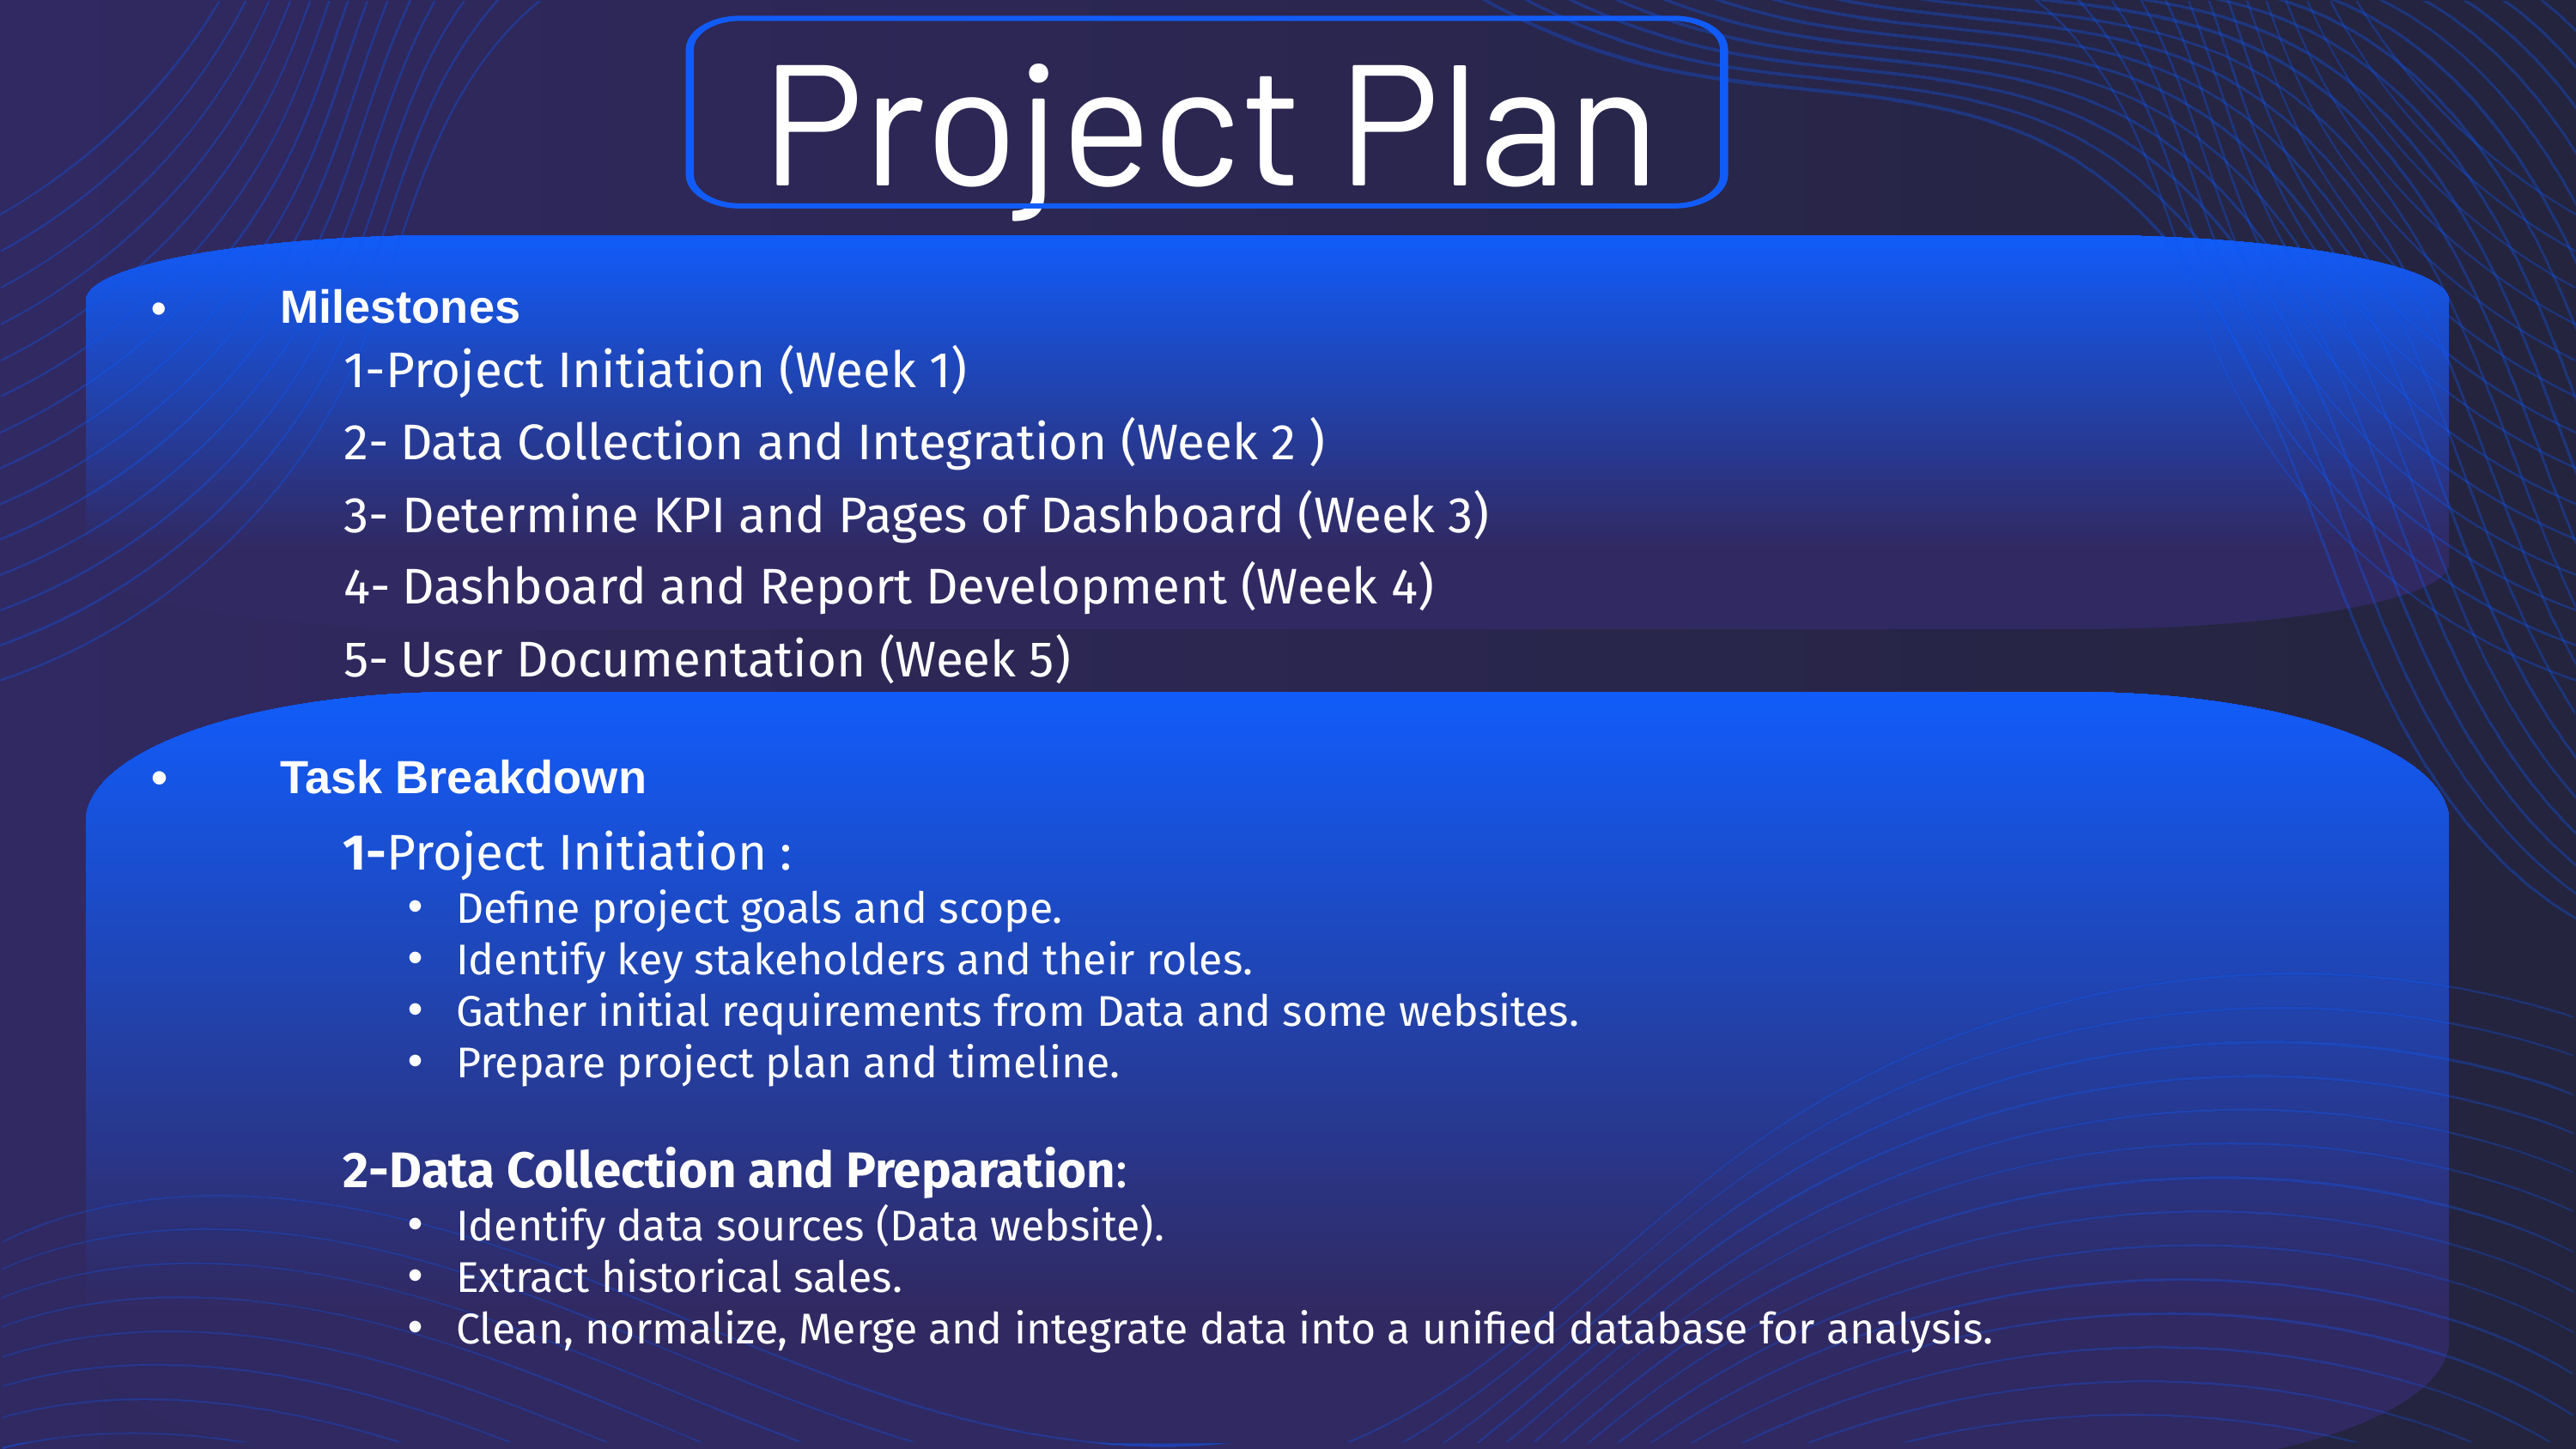

Project Plan
•	Milestones

1-Project Initiation (Week 1)
2- Data Collection and Integration (Week 2 )
3- Determine KPI and Pages of Dashboard (Week 3)
4- Dashboard and Report Development (Week 4)
5- User Documentation (Week 5)

•	Task Breakdown
1-Project Initiation :
Define project goals and scope.
Identify key stakeholders and their roles.
Gather initial requirements from Data and some websites.
Prepare project plan and timeline.

2-Data Collection and Preparation:
Identify data sources (Data website).
Extract historical sales.
Clean, normalize, Merge and integrate data into a unified database for analysis.